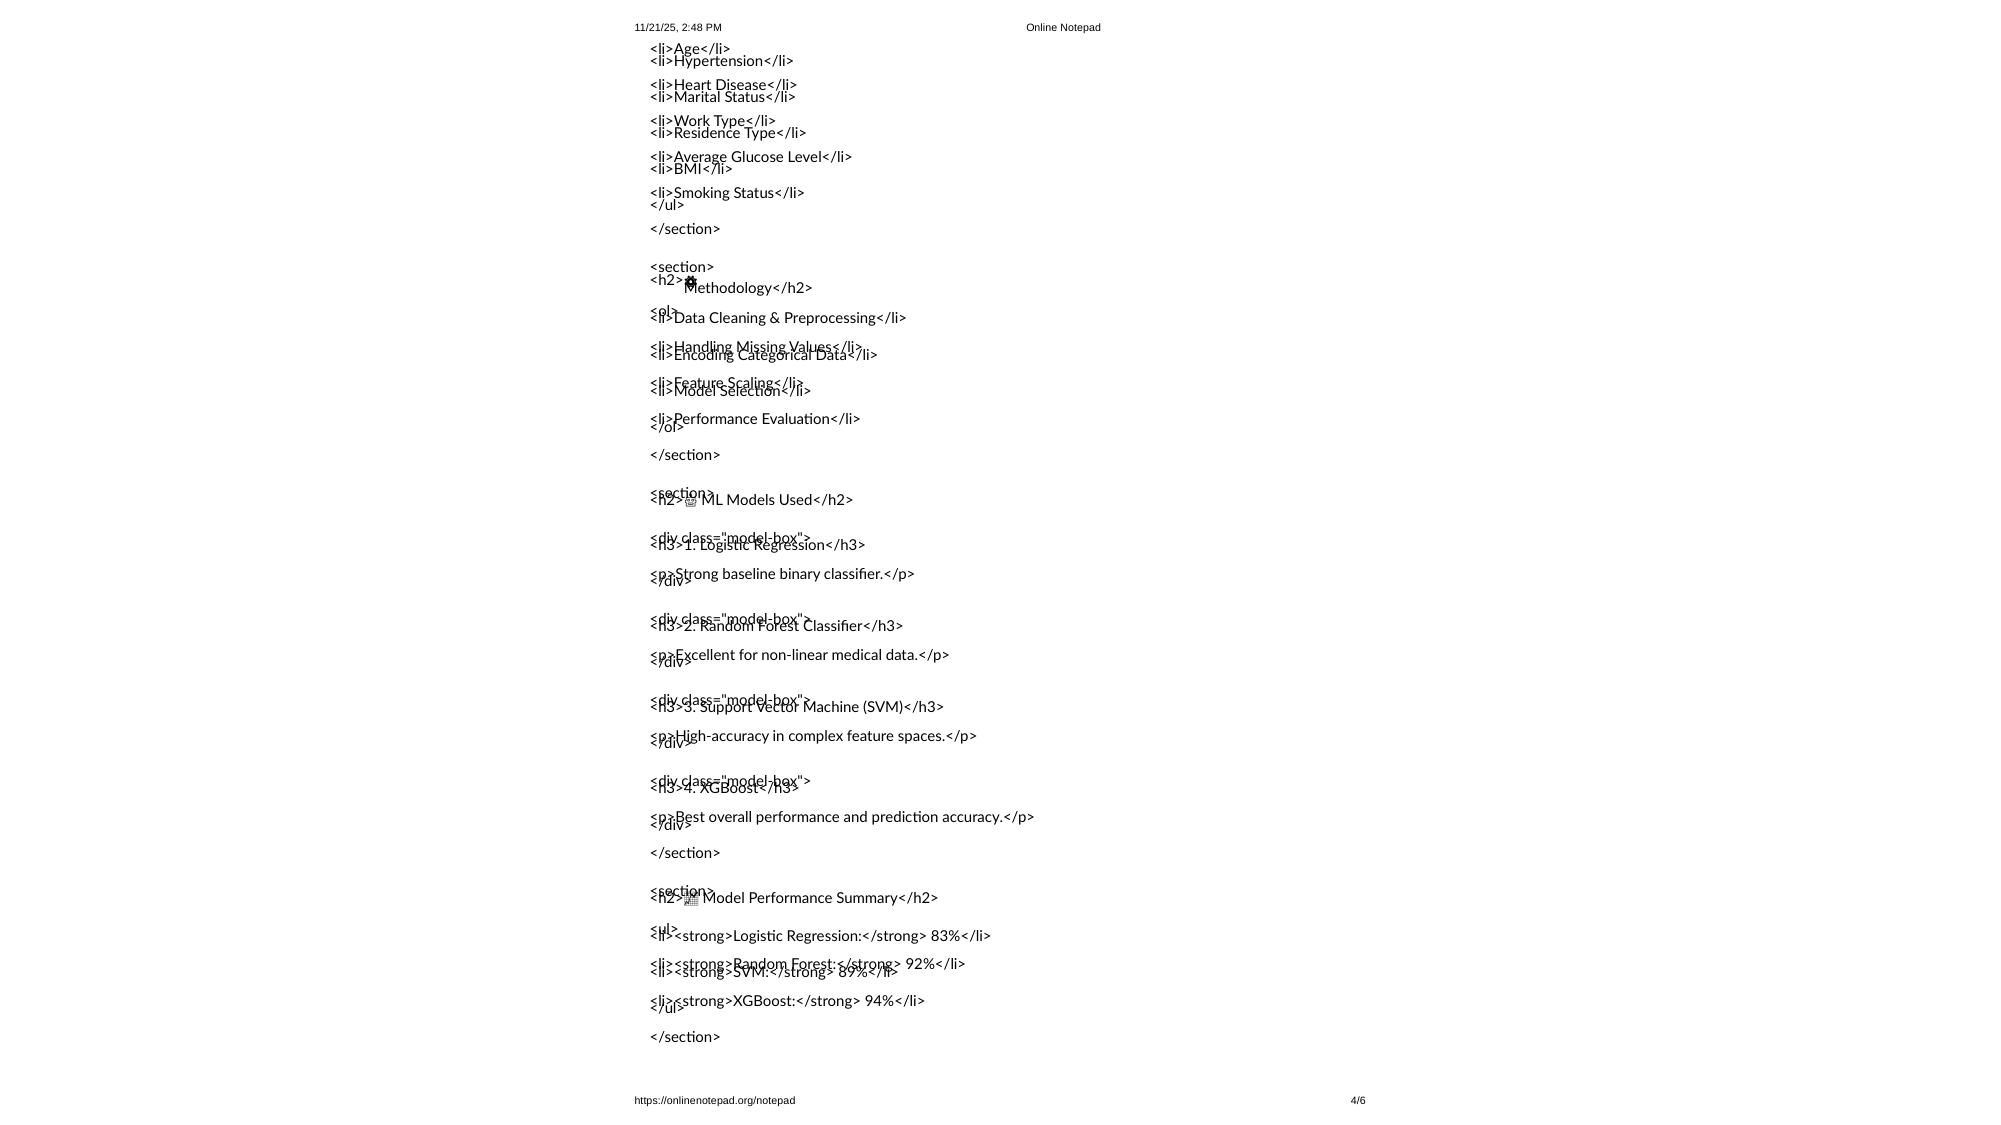

11/21/25, 2:48 PM
Online Notepad
<li>Age</li>
<li>Hypertension</li>
<li>Heart Disease</li>
<li>Marital Status</li>
<li>Work Type</li>
<li>Residence Type</li>
<li>Average Glucose Level</li>
<li>BMI</li>
<li>Smoking Status</li>
</ul>
</section>
<section>
<h2>
<ol>
<li>Data Cleaning & Preprocessing</li>
<li>Handling Missing Values</li>
<li>Encoding Categorical Data</li>
<li>Feature Scaling</li>
<li>Model Selection</li>
<li>Performance Evaluation</li>
</ol>
</section>
<section>
<h2>🤖 ML Models Used</h2>
<div class="model-box">
<h3>1. Logistic Regression</h3>
<p>Strong baseline binary classifier.</p>
</div>
<div class="model-box">
<h3>2. Random Forest Classifier</h3>
<p>Excellent for non-linear medical data.</p>
</div>
<div class="model-box">
<h3>3. Support Vector Machine (SVM)</h3>
<p>High-accuracy in complex feature spaces.</p>
</div>
<div class="model-box">
<h3>4. XGBoost</h3>
<p>Best overall performance and prediction accuracy.</p>
</div>
</section>
<section>
<h2>📈 Model Performance Summary</h2>
<ul>
<li><strong>Logistic Regression:</strong> 83%</li>
<li><strong>Random Forest:</strong> 92%</li>
<li><strong>SVM:</strong> 89%</li>
<li><strong>XGBoost:</strong> 94%</li>
</ul>
</section>
⚙ Methodology</h2>
https://onlinenotepad.org/notepad
4/6